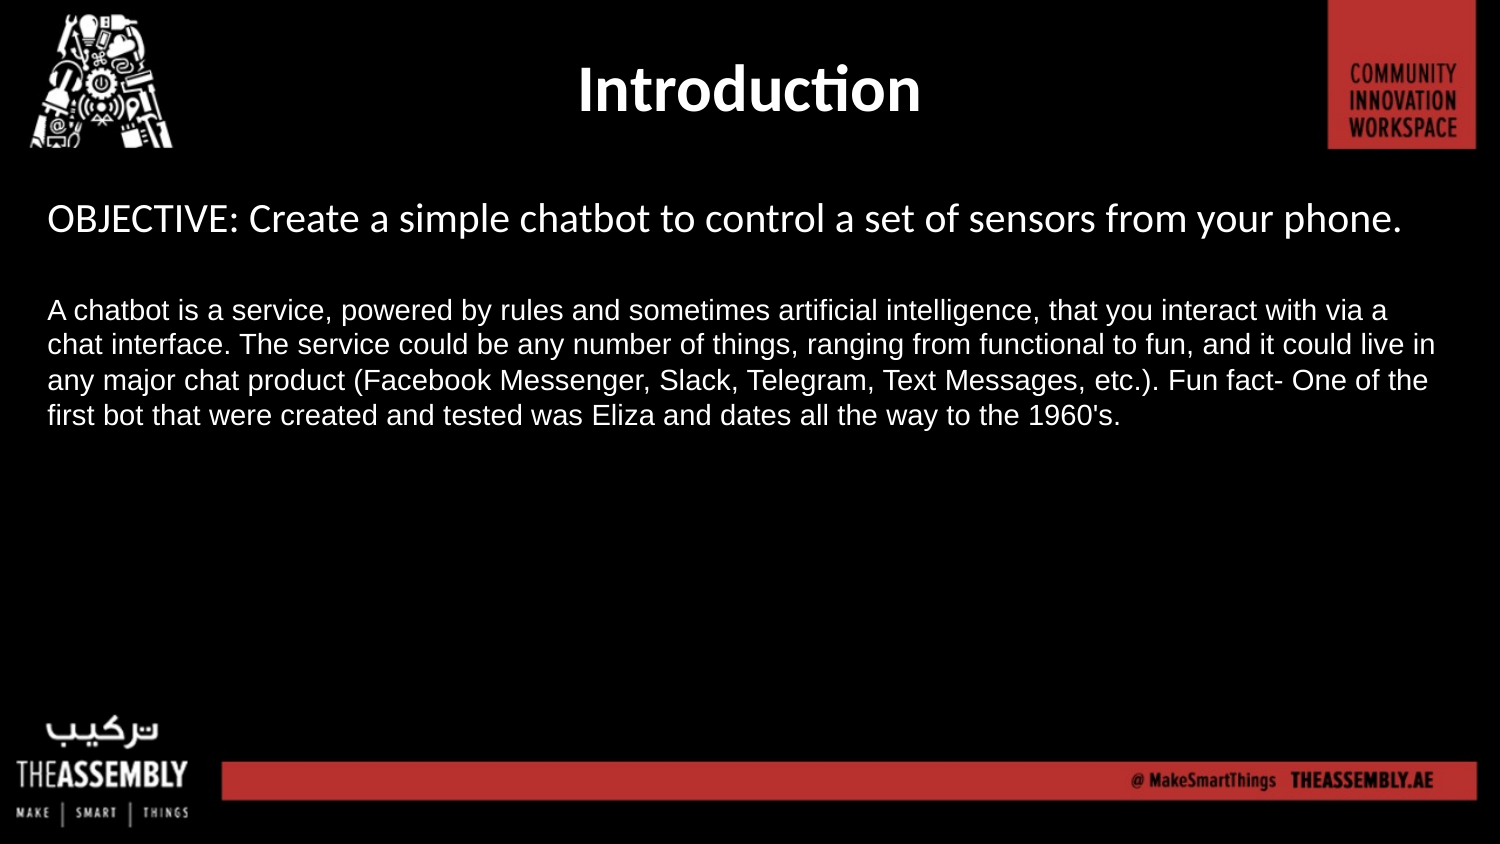

# Introduction

OBJECTIVE: Create a simple chatbot to control a set of sensors from your phone.

A chatbot is a service, powered by rules and sometimes artificial intelligence, that you interact with via a chat interface. The service could be any number of things, ranging from functional to fun, and it could live in any major chat product (Facebook Messenger, Slack, Telegram, Text Messages, etc.). Fun fact- One of the first bot that were created and tested was Eliza and dates all the way to the 1960's.